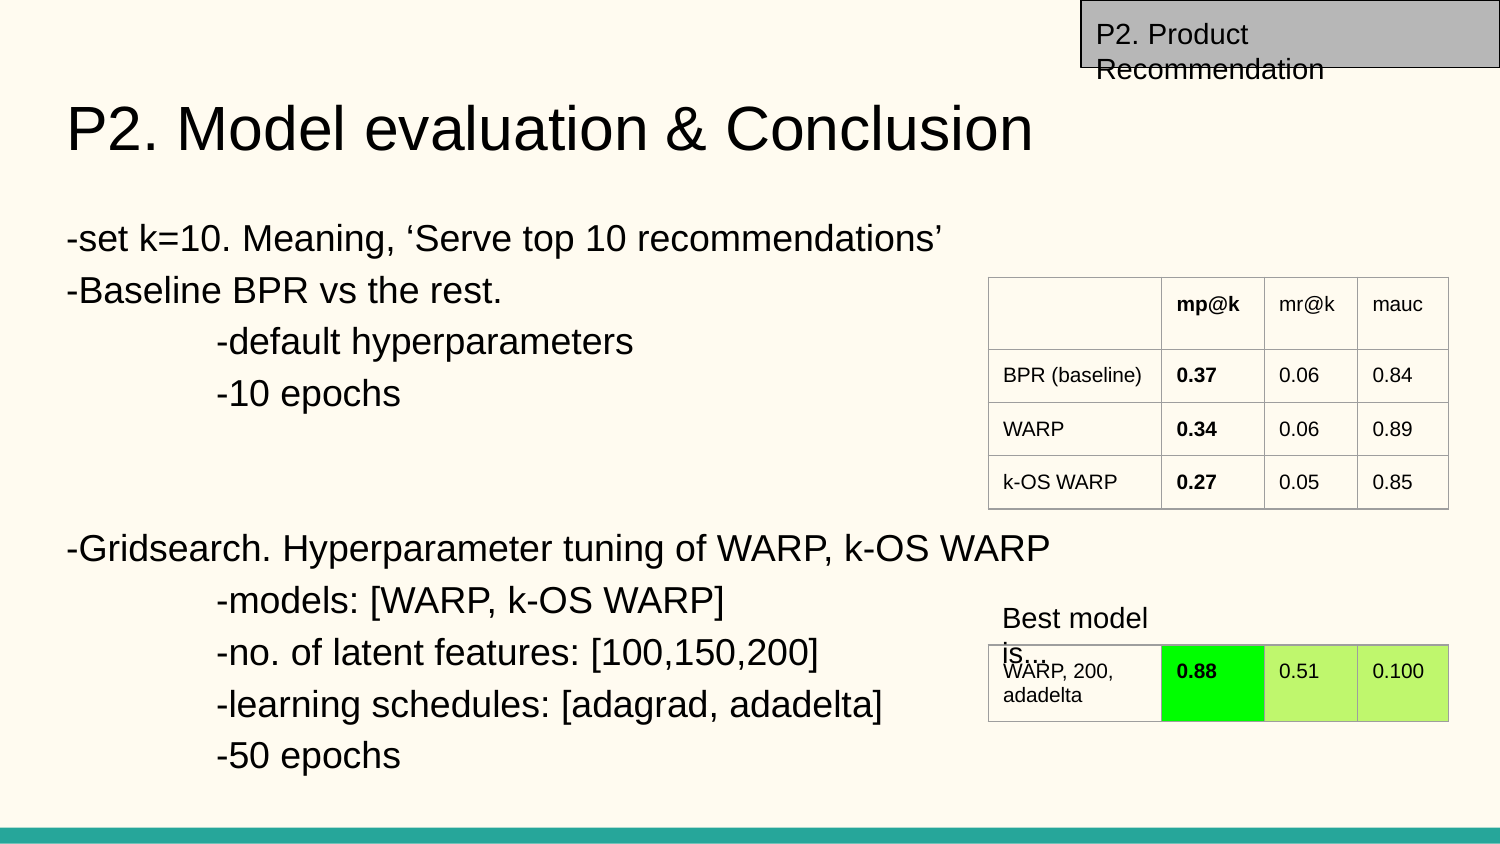

P2. Product Recommendation
# P2. Model evaluation & Conclusion
-set k=10. Meaning, ‘Serve top 10 recommendations’
-Baseline BPR vs the rest.
	-default hyperparameters
	-10 epochs
-Gridsearch. Hyperparameter tuning of WARP, k-OS WARP
	-models: [WARP, k-OS WARP]
	-no. of latent features: [100,150,200]
	-learning schedules: [adagrad, adadelta]
	-50 epochs
|  | mp@k | mr@k | mauc |
| --- | --- | --- | --- |
| BPR (baseline) | 0.37 | 0.06 | 0.84 |
| WARP | 0.34 | 0.06 | 0.89 |
| k-OS WARP | 0.27 | 0.05 | 0.85 |
Best model is...
| WARP, 200, adadelta | 0.88 | 0.51 | 0.100 |
| --- | --- | --- | --- |